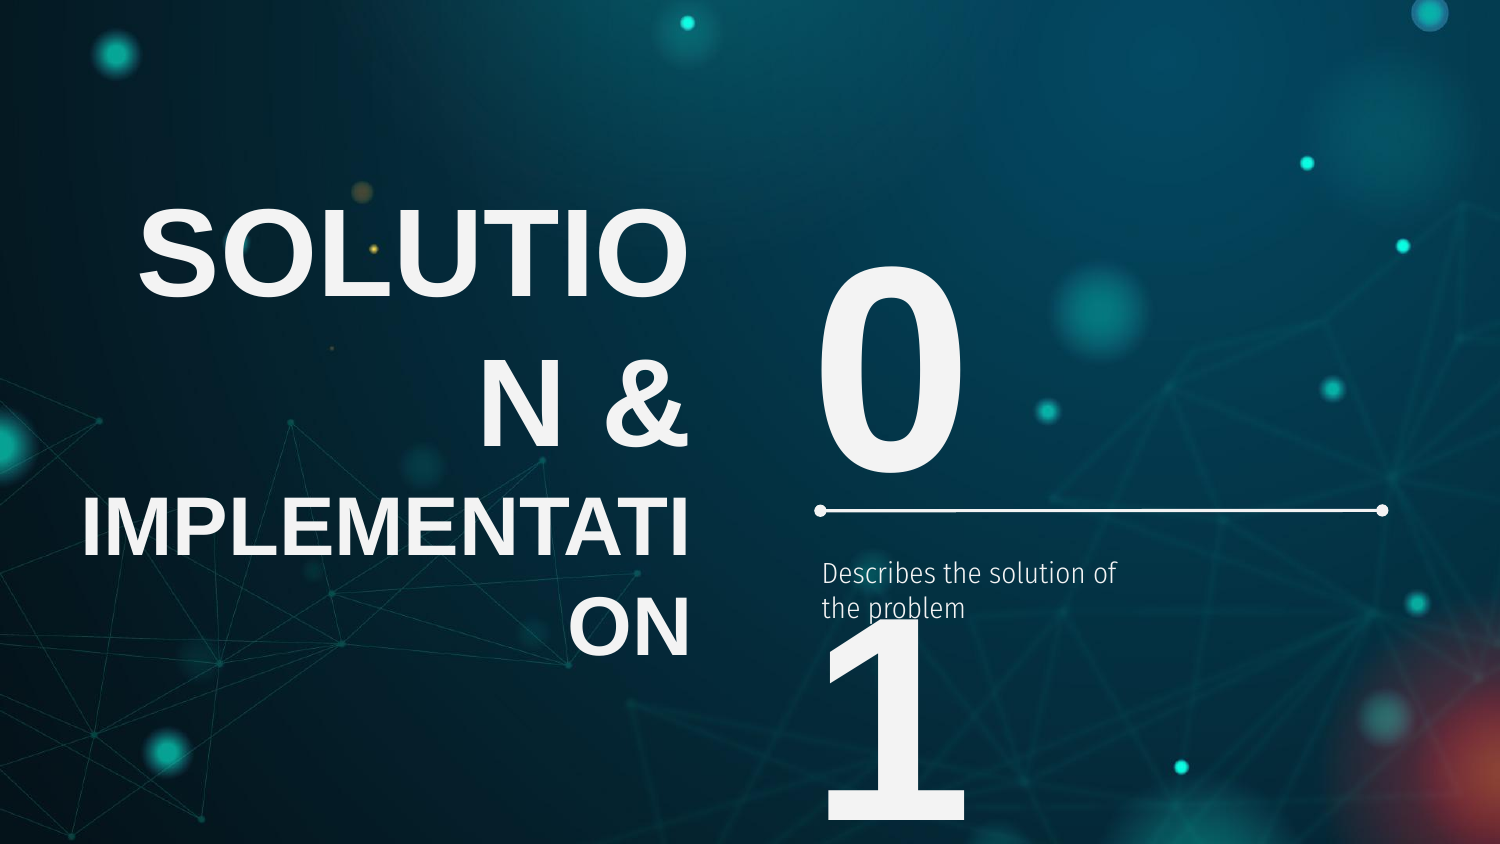

# SOLUTION & IMPLEMENTATION
01
Describes the solution of the problem